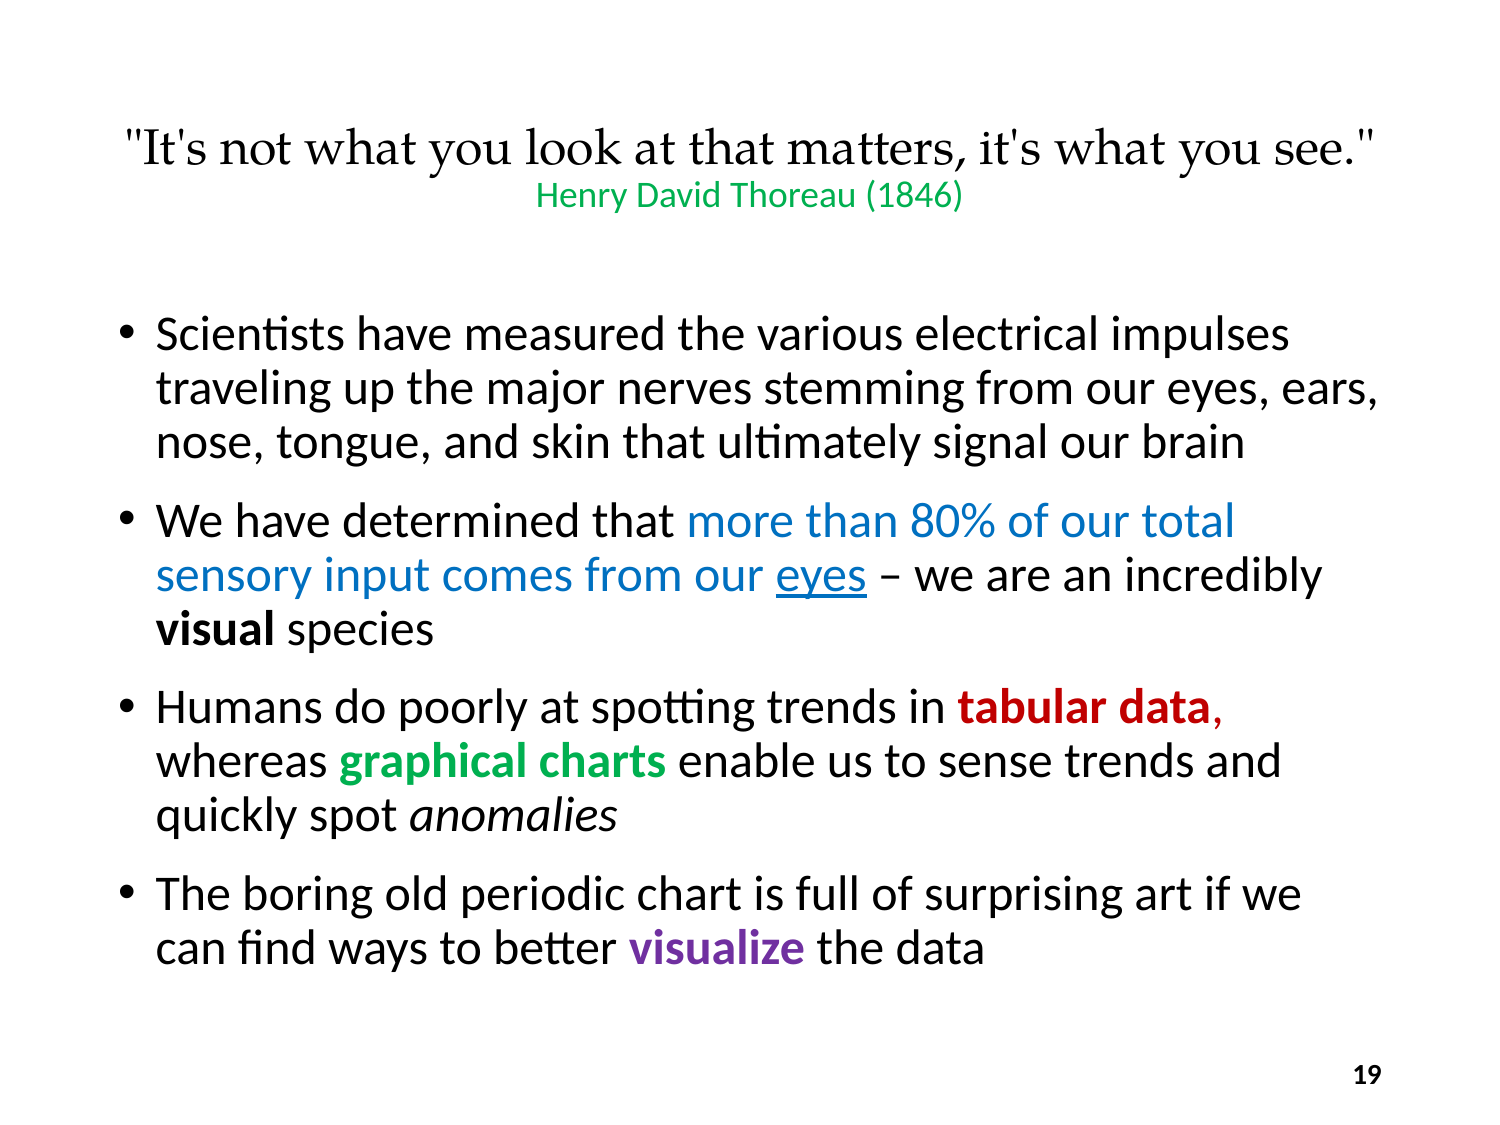

# "It's not what you look at that matters, it's what you see." Henry David Thoreau (1846)
Scientists have measured the various electrical impulses traveling up the major nerves stemming from our eyes, ears, nose, tongue, and skin that ultimately signal our brain
We have determined that more than 80% of our total sensory input comes from our eyes – we are an incredibly visual species
Humans do poorly at spotting trends in tabular data, whereas graphical charts enable us to sense trends and quickly spot anomalies
The boring old periodic chart is full of surprising art if we can find ways to better visualize the data

19